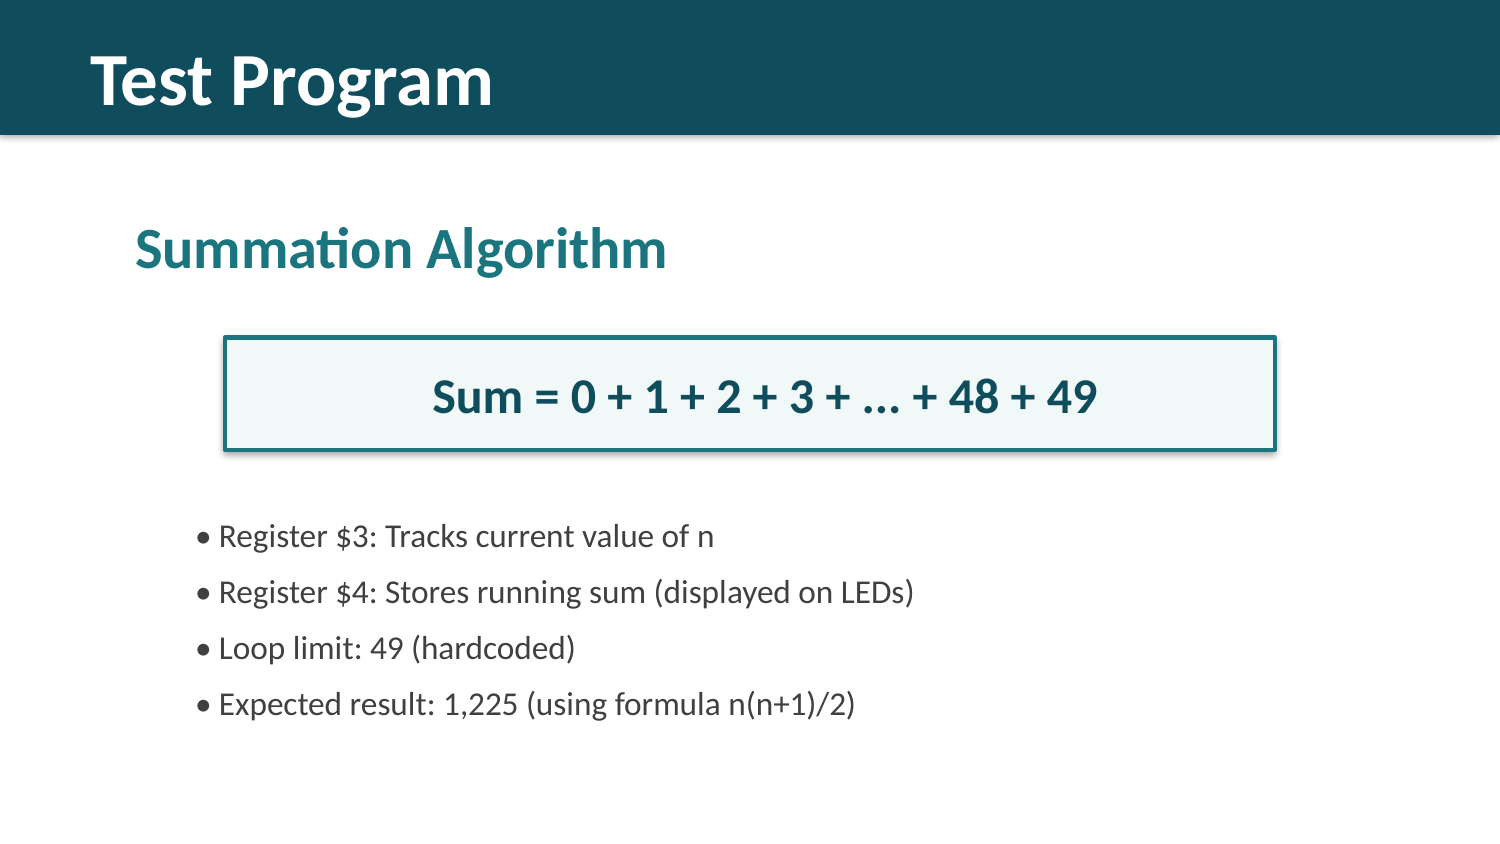

Test Program
Summation Algorithm
Sum = 0 + 1 + 2 + 3 + ... + 48 + 49
• Register $3: Tracks current value of n
• Register $4: Stores running sum (displayed on LEDs)
• Loop limit: 49 (hardcoded)
• Expected result: 1,225 (using formula n(n+1)/2)